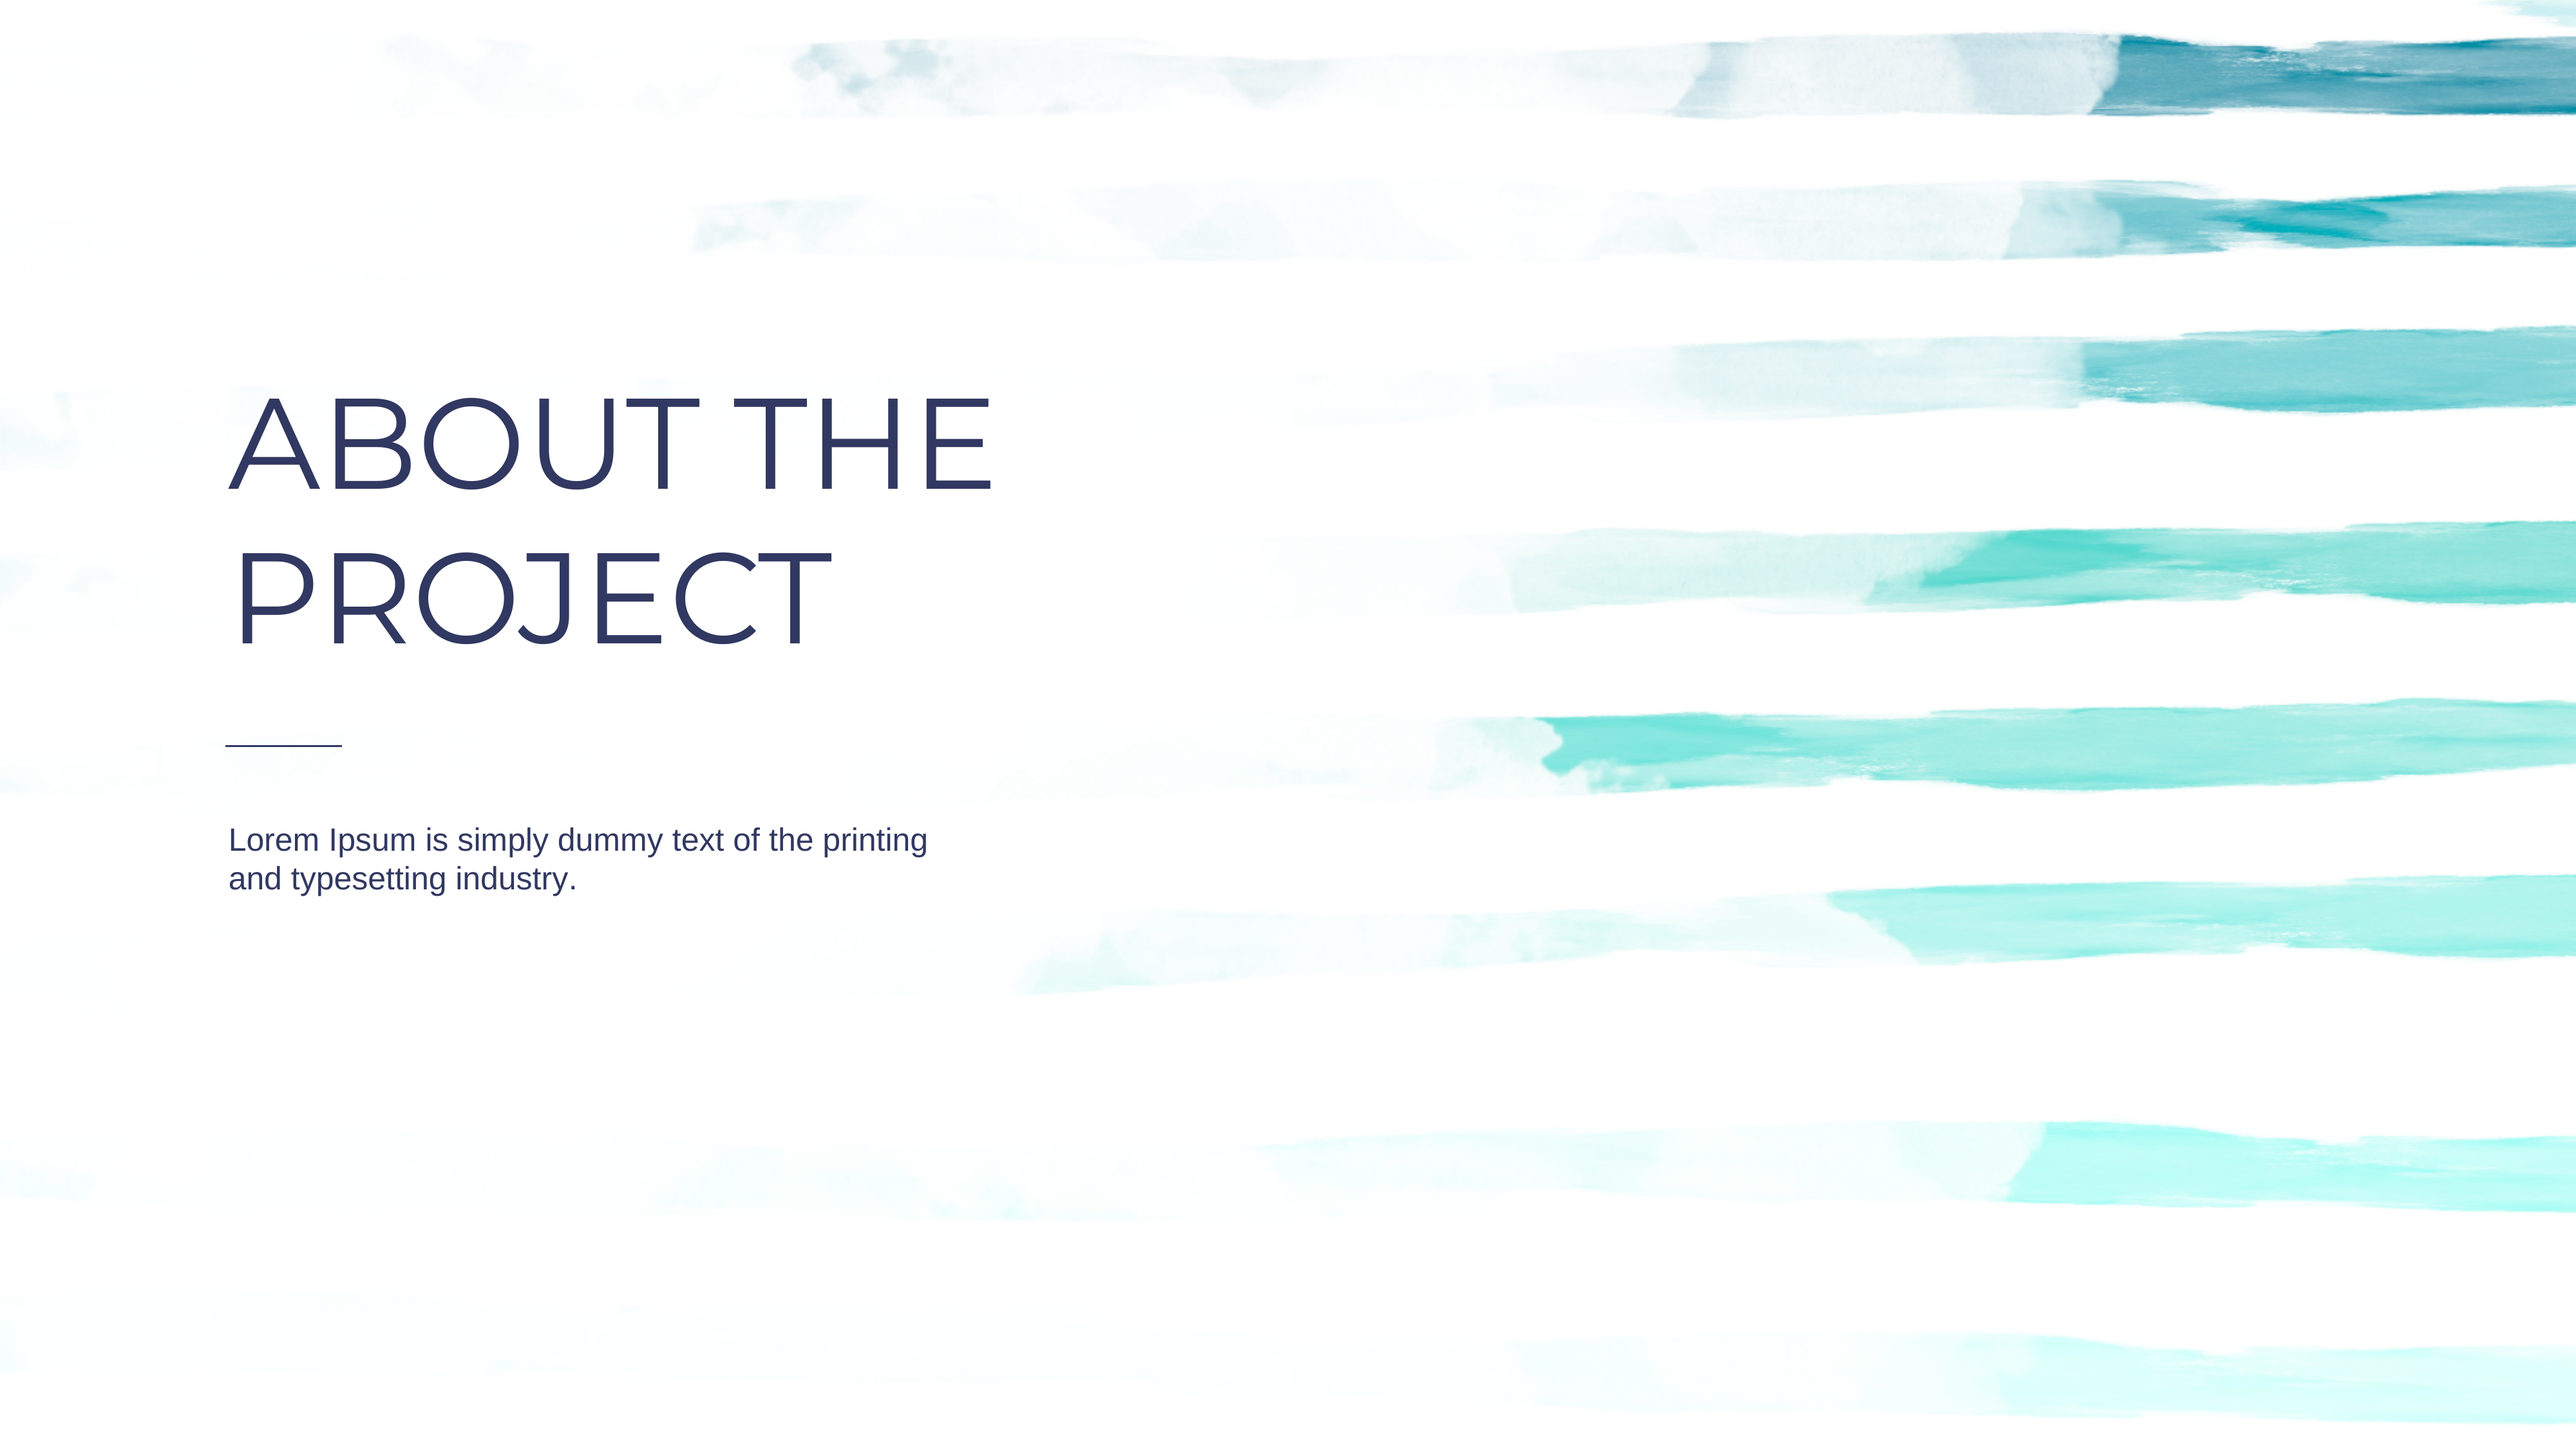

# ABOUT THE PROJECT
Lorem Ipsum is simply dummy text of the printing and typesetting industry.